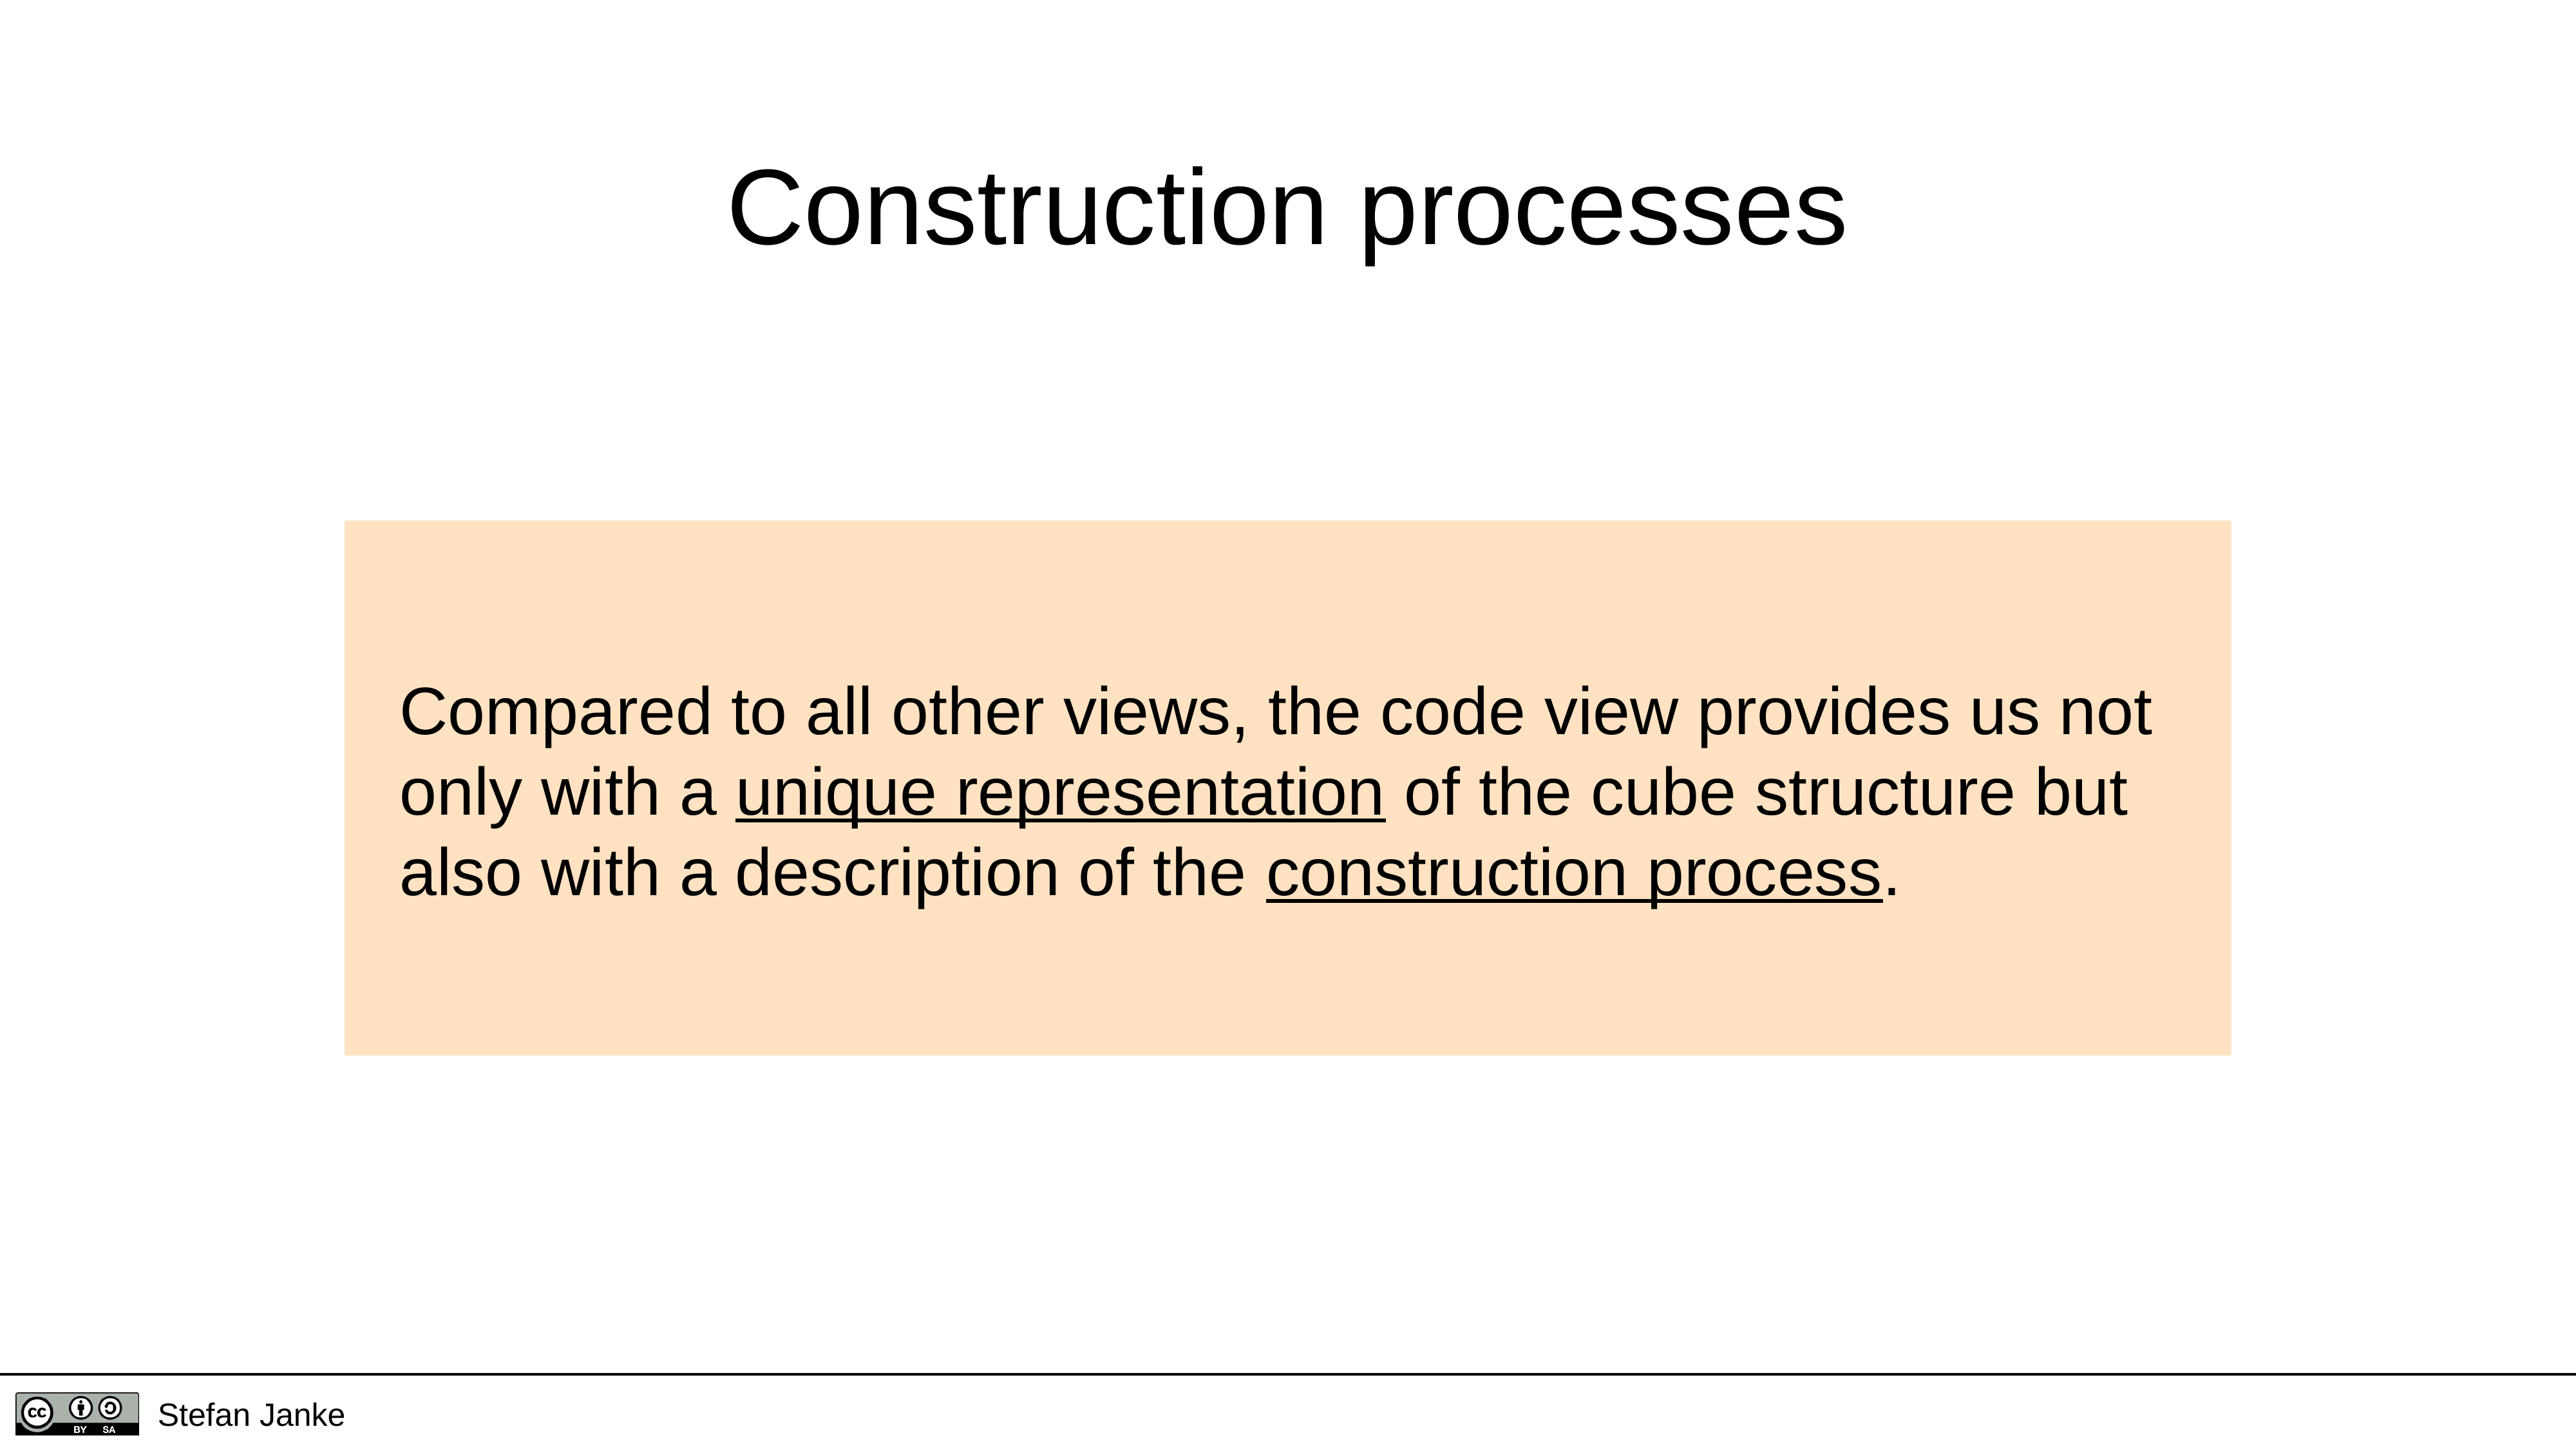

Construction processes
Compared to all other views, the code view provides us not only with a unique representation of the cube structure but also with a description of the construction process.
Stefan Janke
12